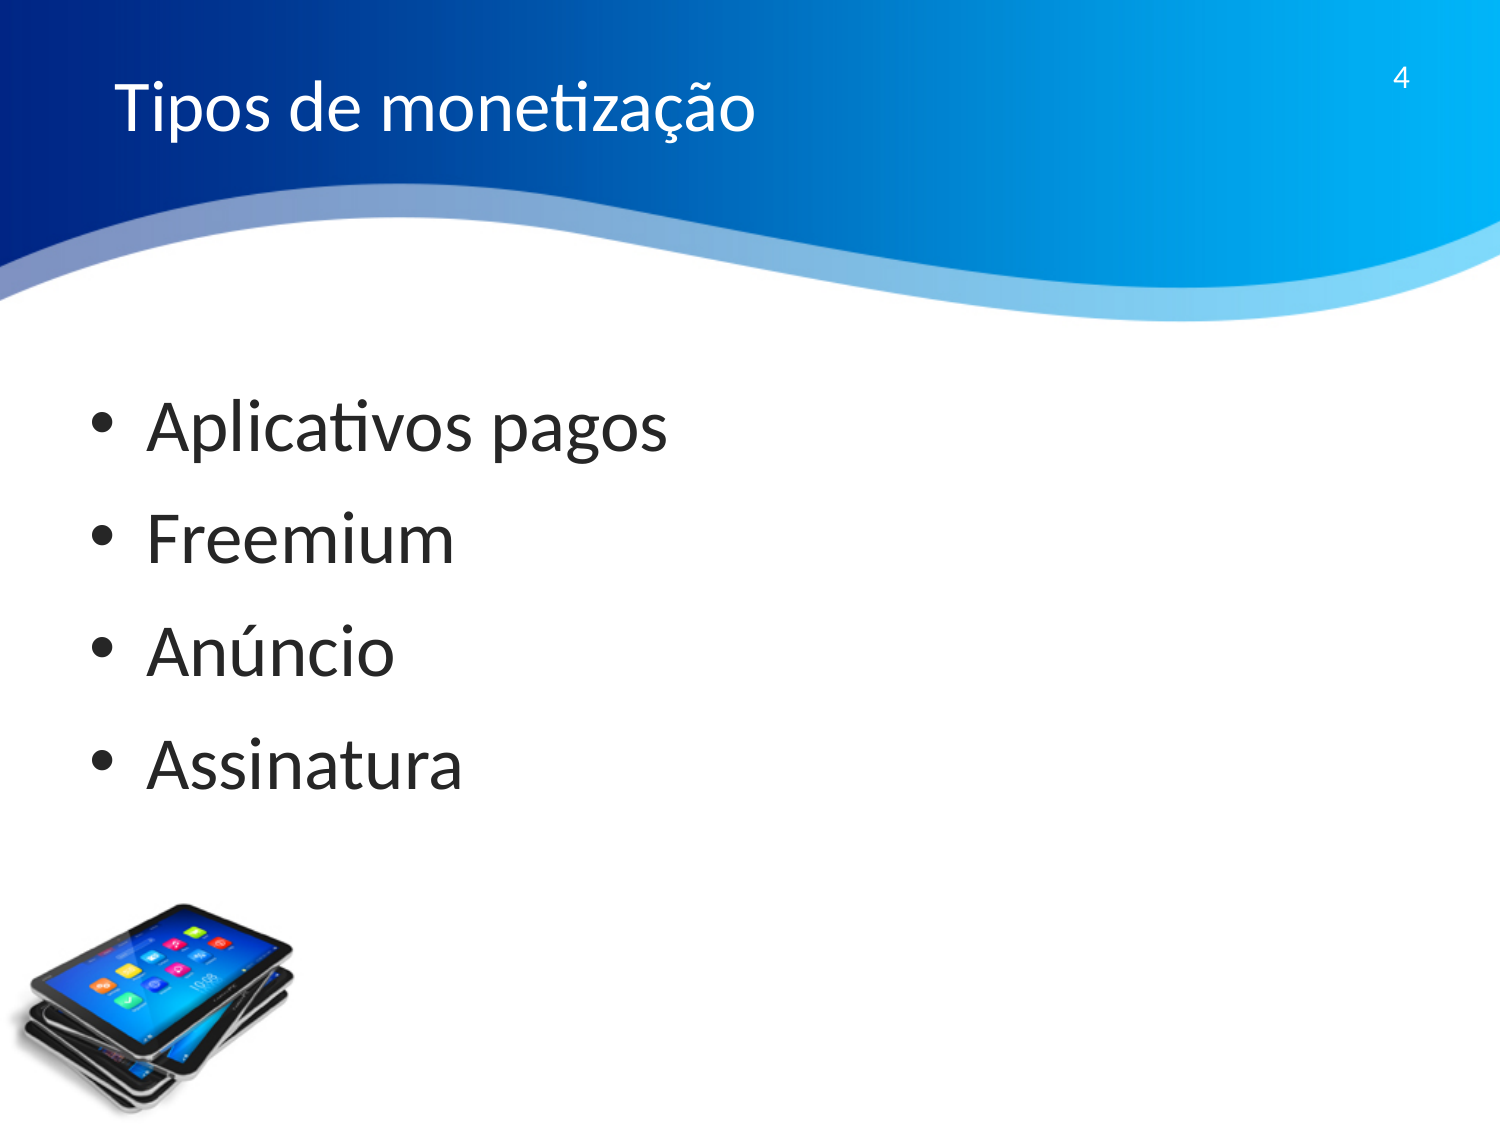

4
Tipos de monetização

Aplicativos pagos
Freemium
Anúncio
Assinatura